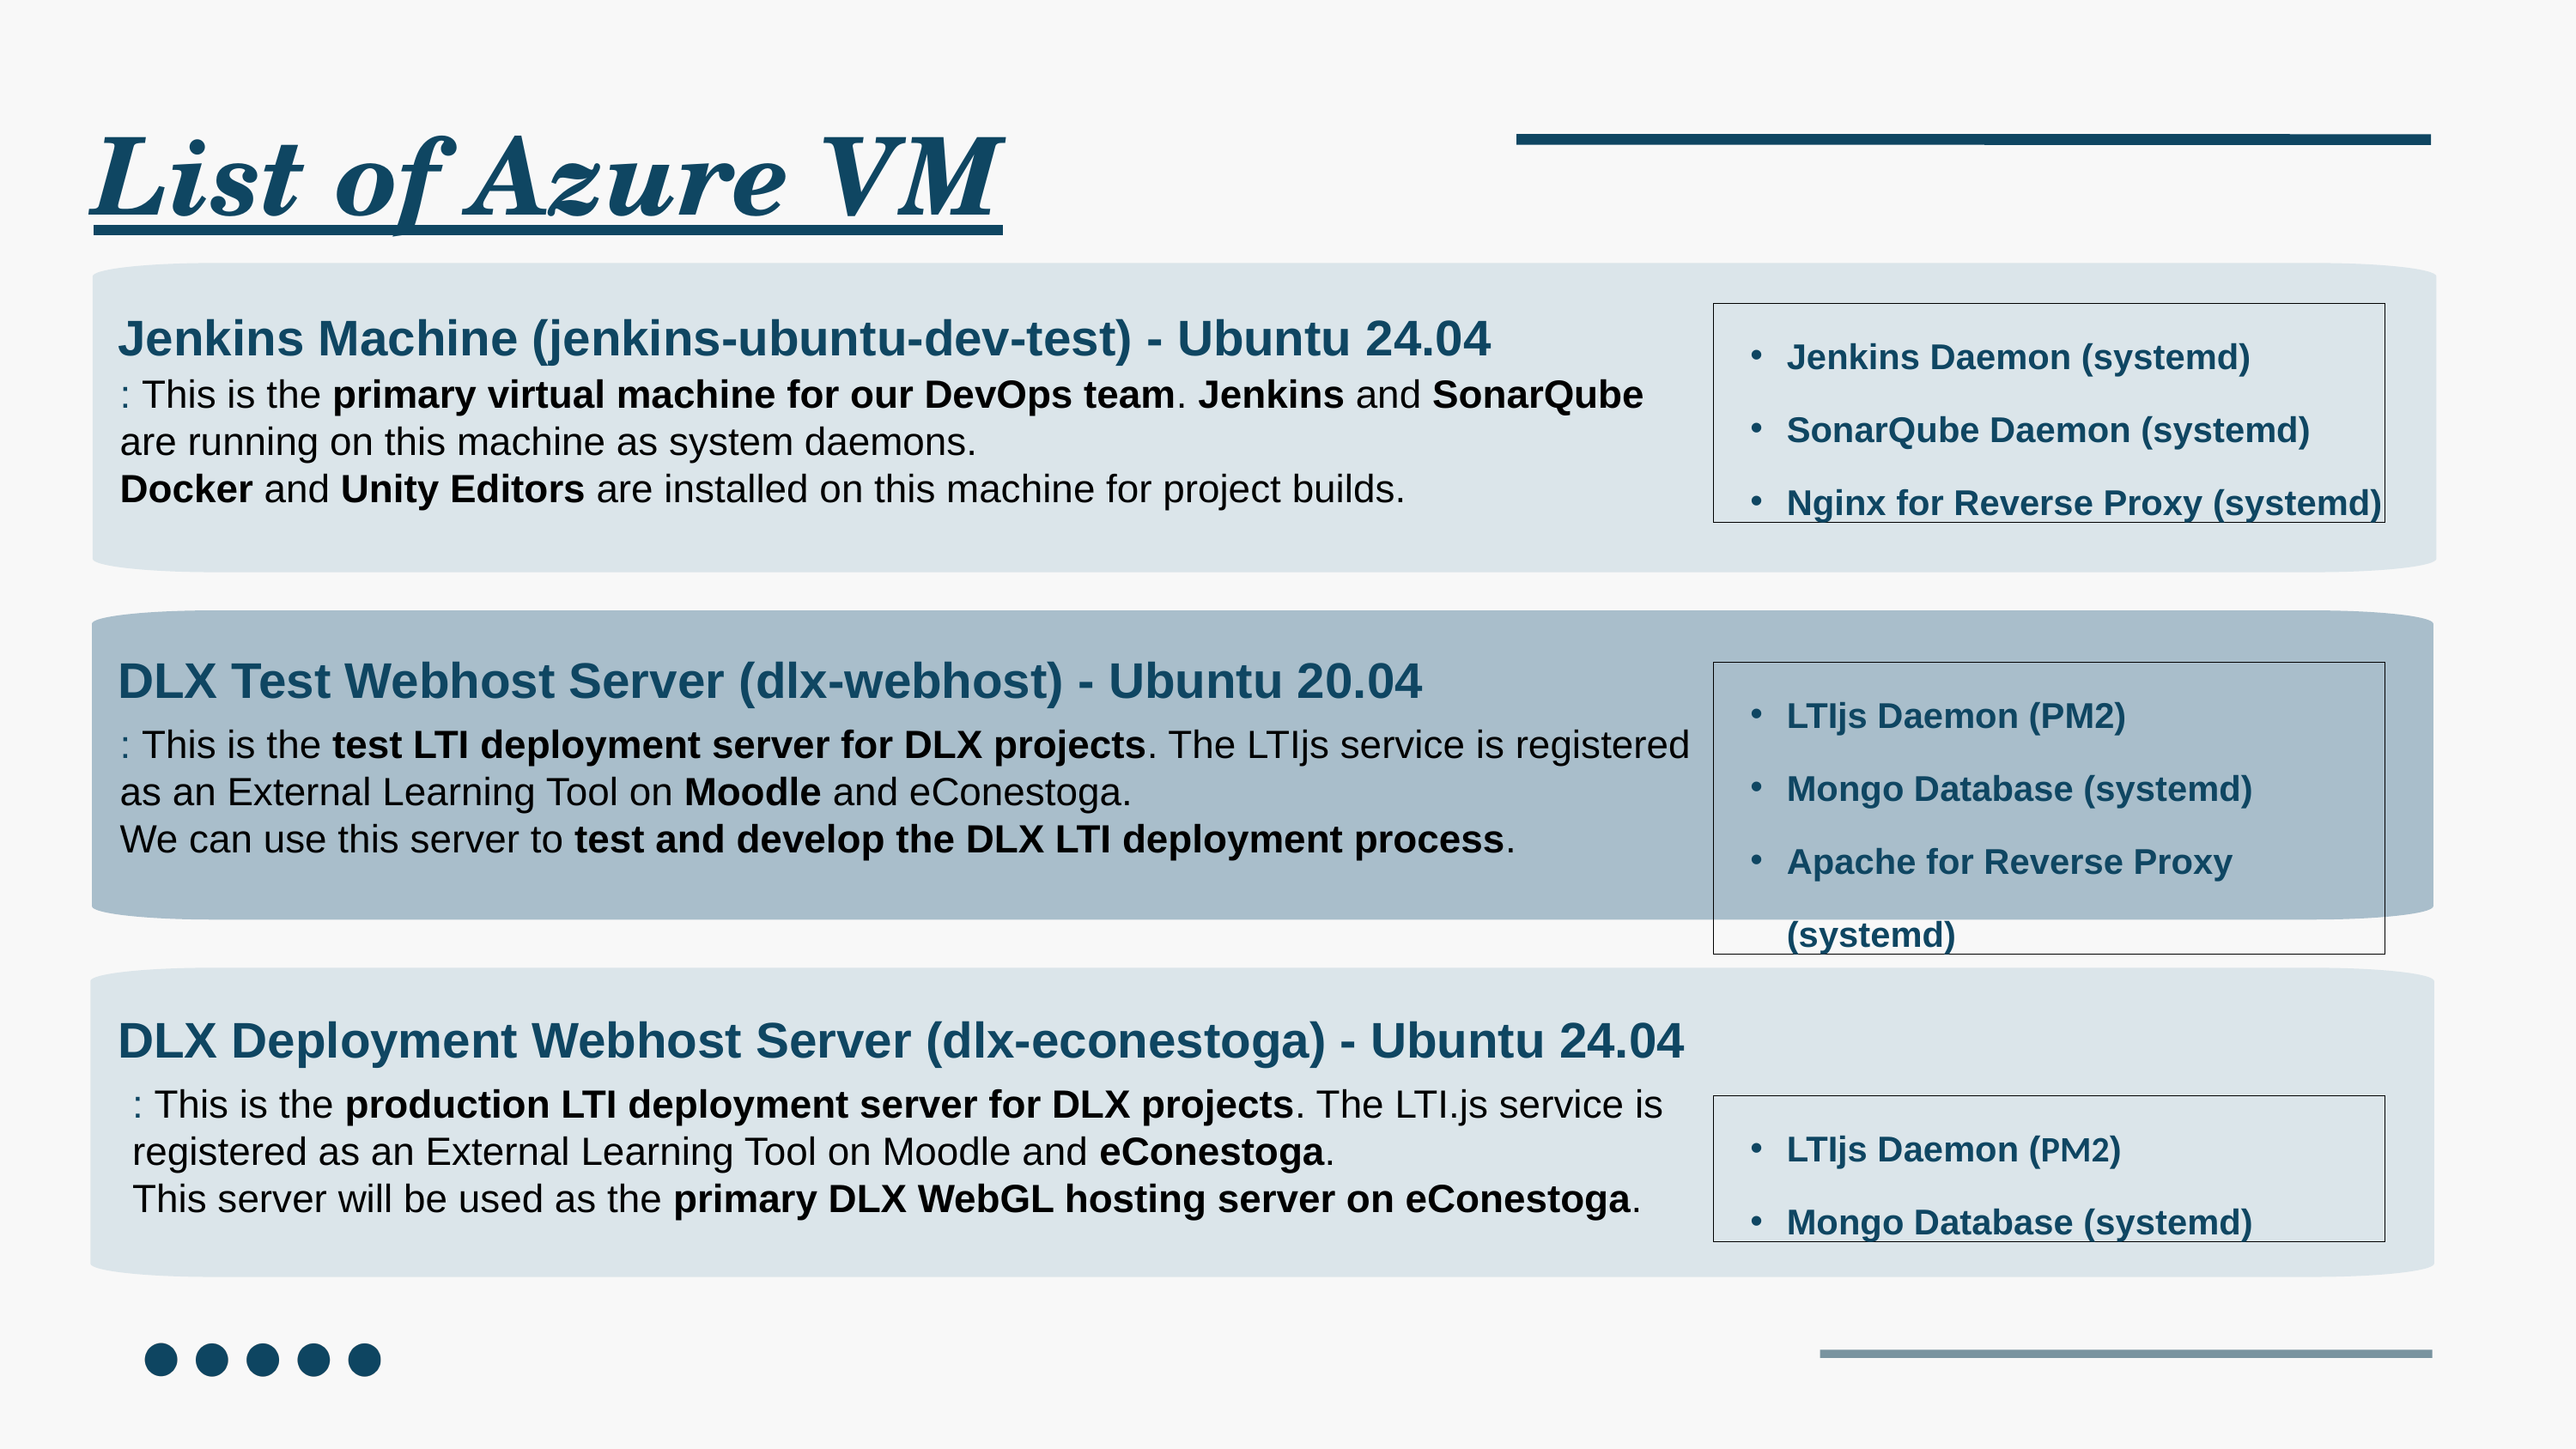

List of Azure VM

Jenkins Machine (jenkins-ubuntu-dev-test) - Ubuntu 24.04
Jenkins Daemon (systemd)
SonarQube Daemon (systemd)
Nginx for Reverse Proxy (systemd)
: This is the primary virtual machine for our DevOps team. Jenkins and SonarQube are running on this machine as system daemons.
Docker and Unity Editors are installed on this machine for project builds.

DLX Test Webhost Server (dlx-webhost) - Ubuntu 20.04

LTIjs Daemon (PM2)
Mongo Database (systemd)
Apache for Reverse Proxy (systemd)
: This is the test LTI deployment server for DLX projects. The LTIjs service is registered as an External Learning Tool on Moodle and eConestoga.
We can use this server to test and develop the DLX LTI deployment process.

DLX Deployment Webhost Server (dlx-econestoga) - Ubuntu 24.04
: This is the production LTI deployment server for DLX projects. The LTI.js service is registered as an External Learning Tool on Moodle and eConestoga.
This server will be used as the primary DLX WebGL hosting server on eConestoga.
LTIjs Daemon (PM2)
Mongo Database (systemd)